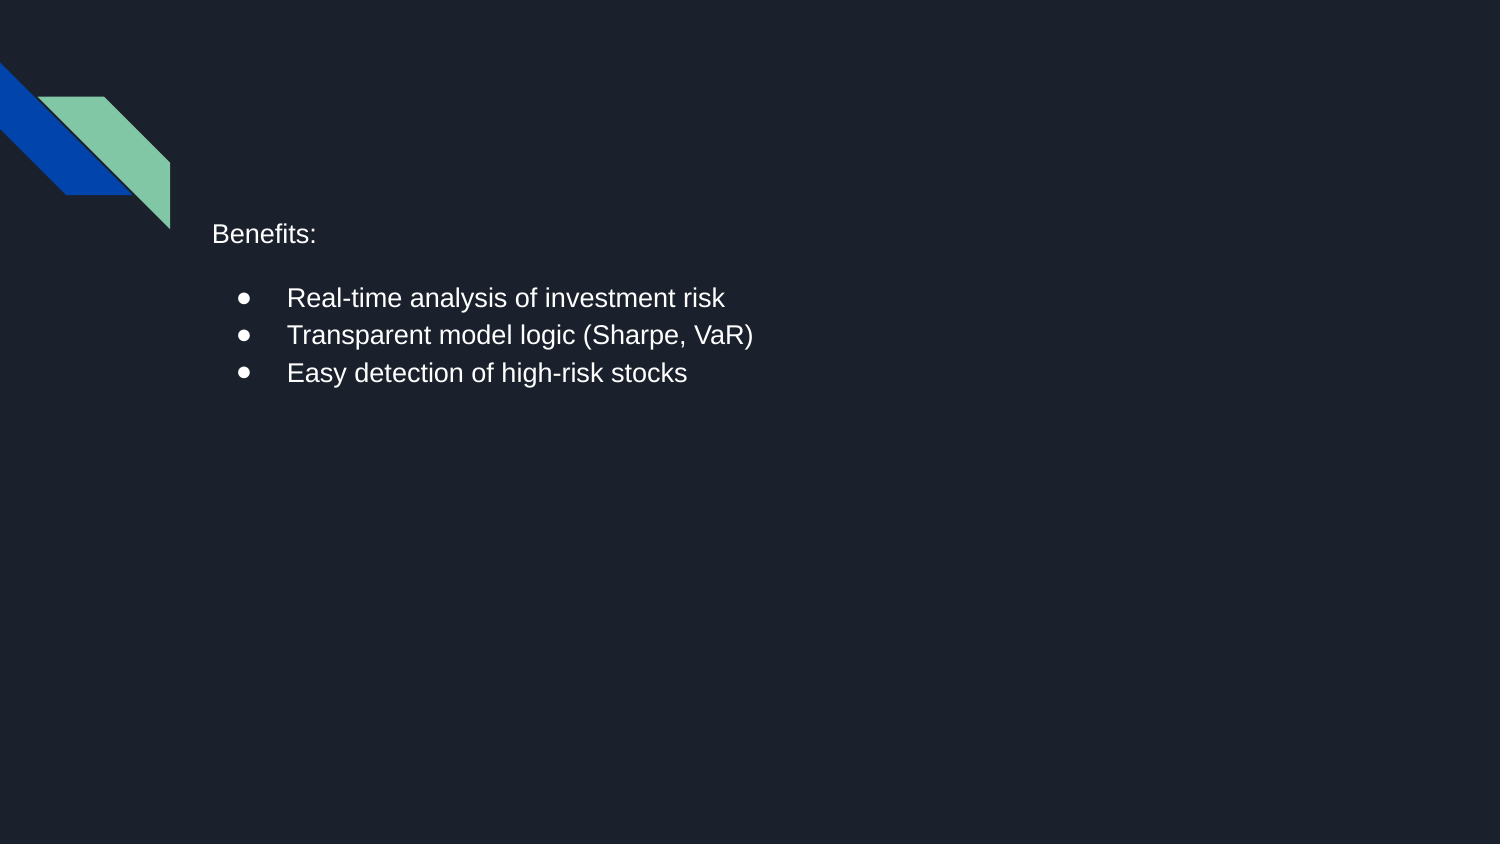

Benefits:
Real-time analysis of investment risk
Transparent model logic (Sharpe, VaR)
Easy detection of high-risk stocks